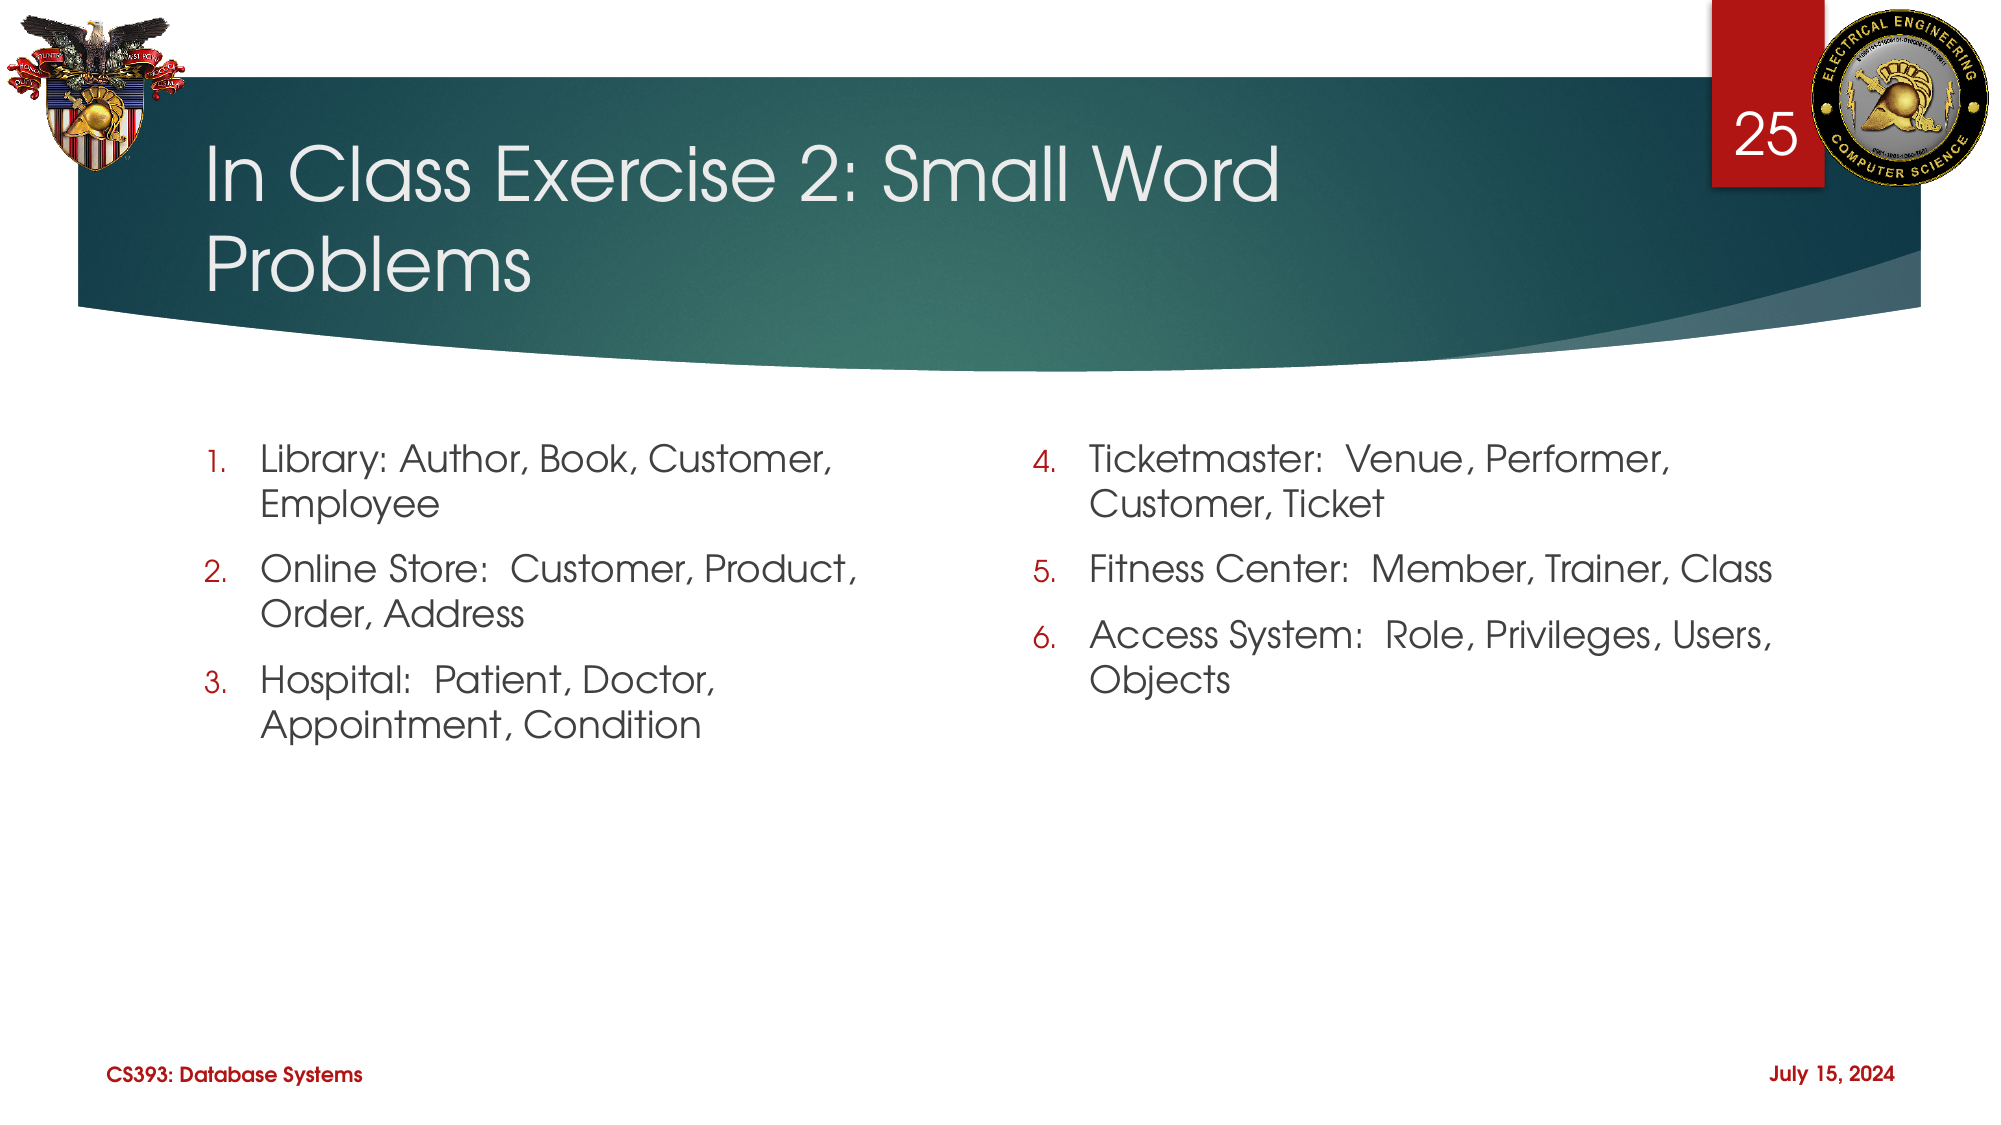

25
# In Class Exercise 2: Small Word Problems
Library: Author, Book, Customer, Employee
Online Store:  Customer, Product, Order, Address
Hospital:  Patient, Doctor, Appointment, Condition
Ticketmaster:  Venue, Performer, Customer, Ticket
Fitness Center:  Member, Trainer, Class
Access System:  Role, Privileges, Users, Objects

CS393: Database Systems
July 15, 2024